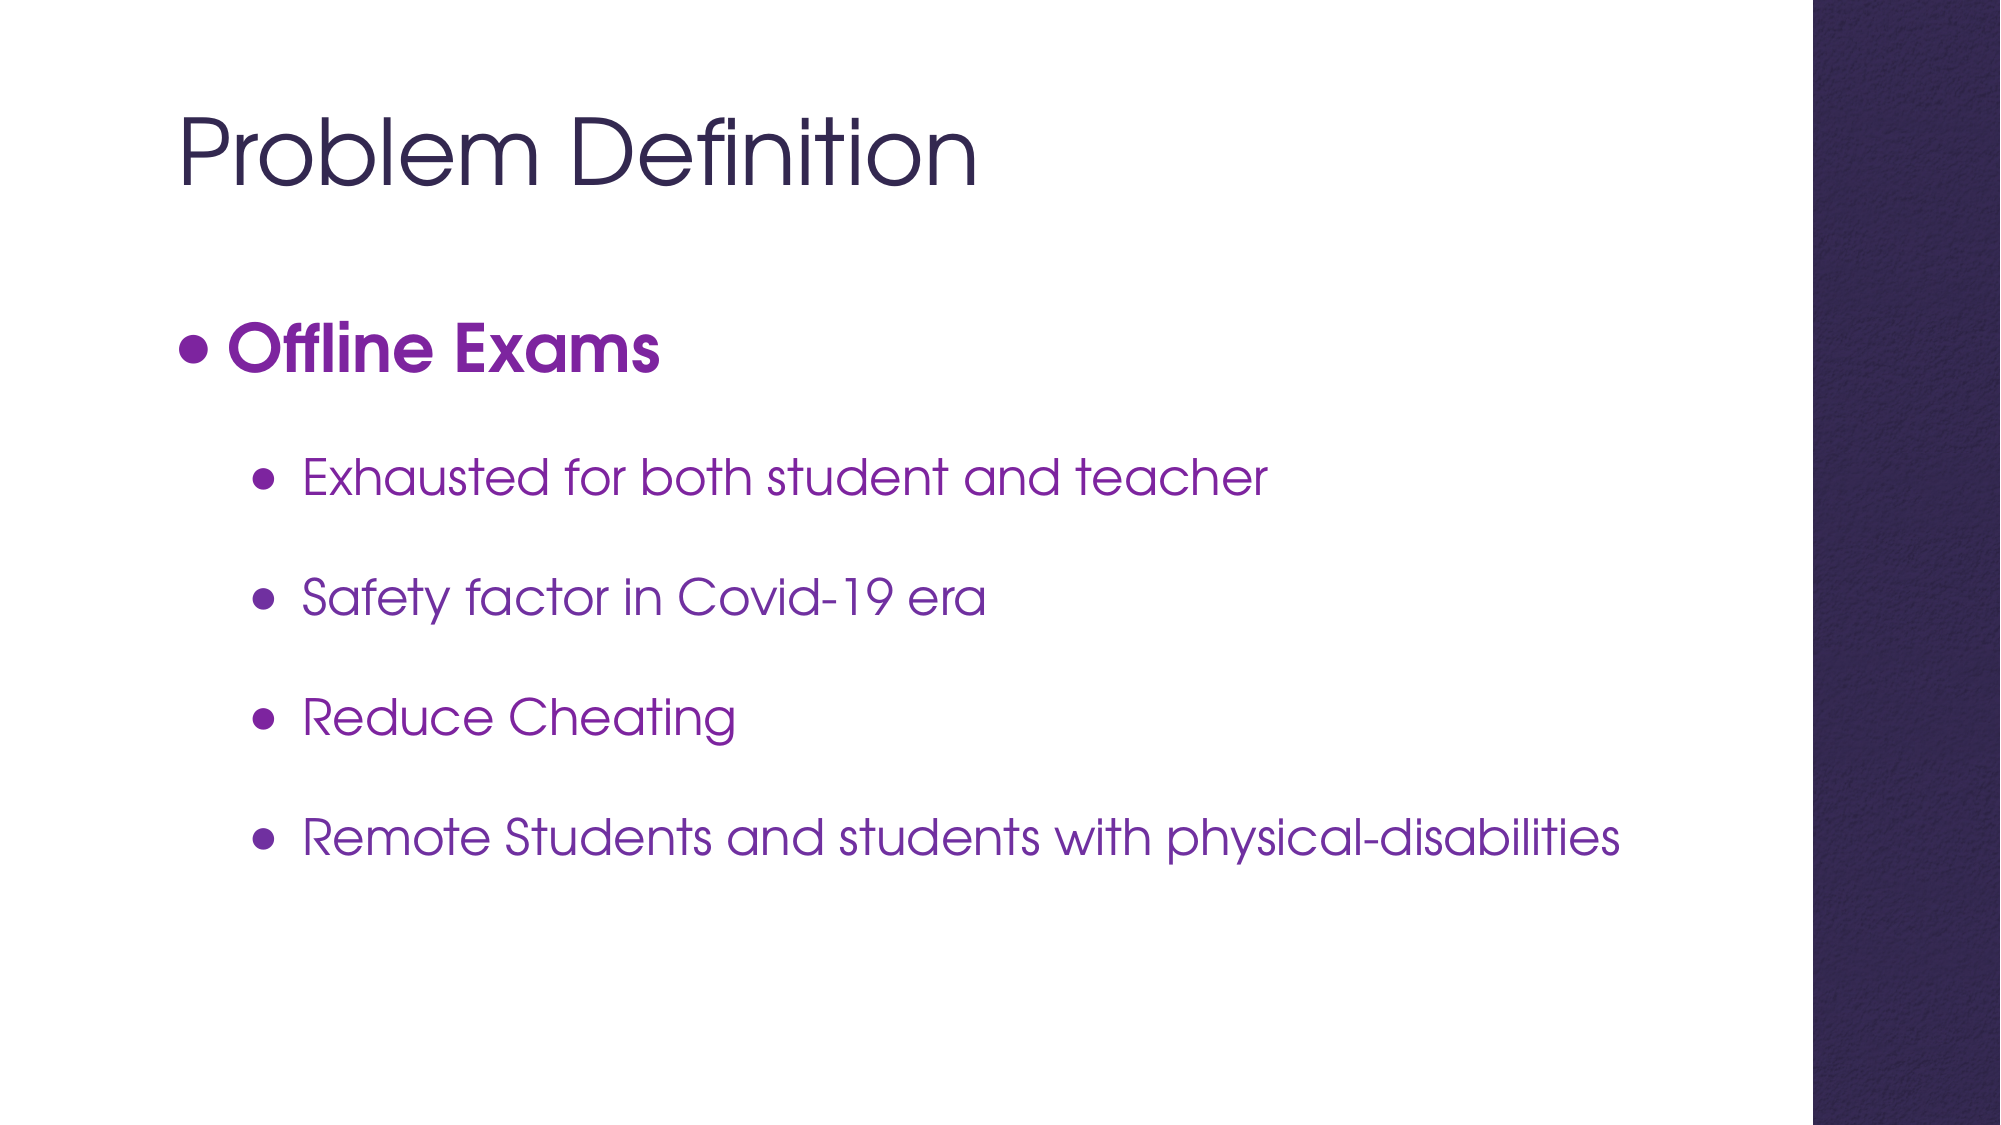

Problem Definition
Offline Exams
Exhausted for both student and teacher
Safety factor in Covid-19 era
Reduce Cheating
Remote Students and students with physical-disabilities